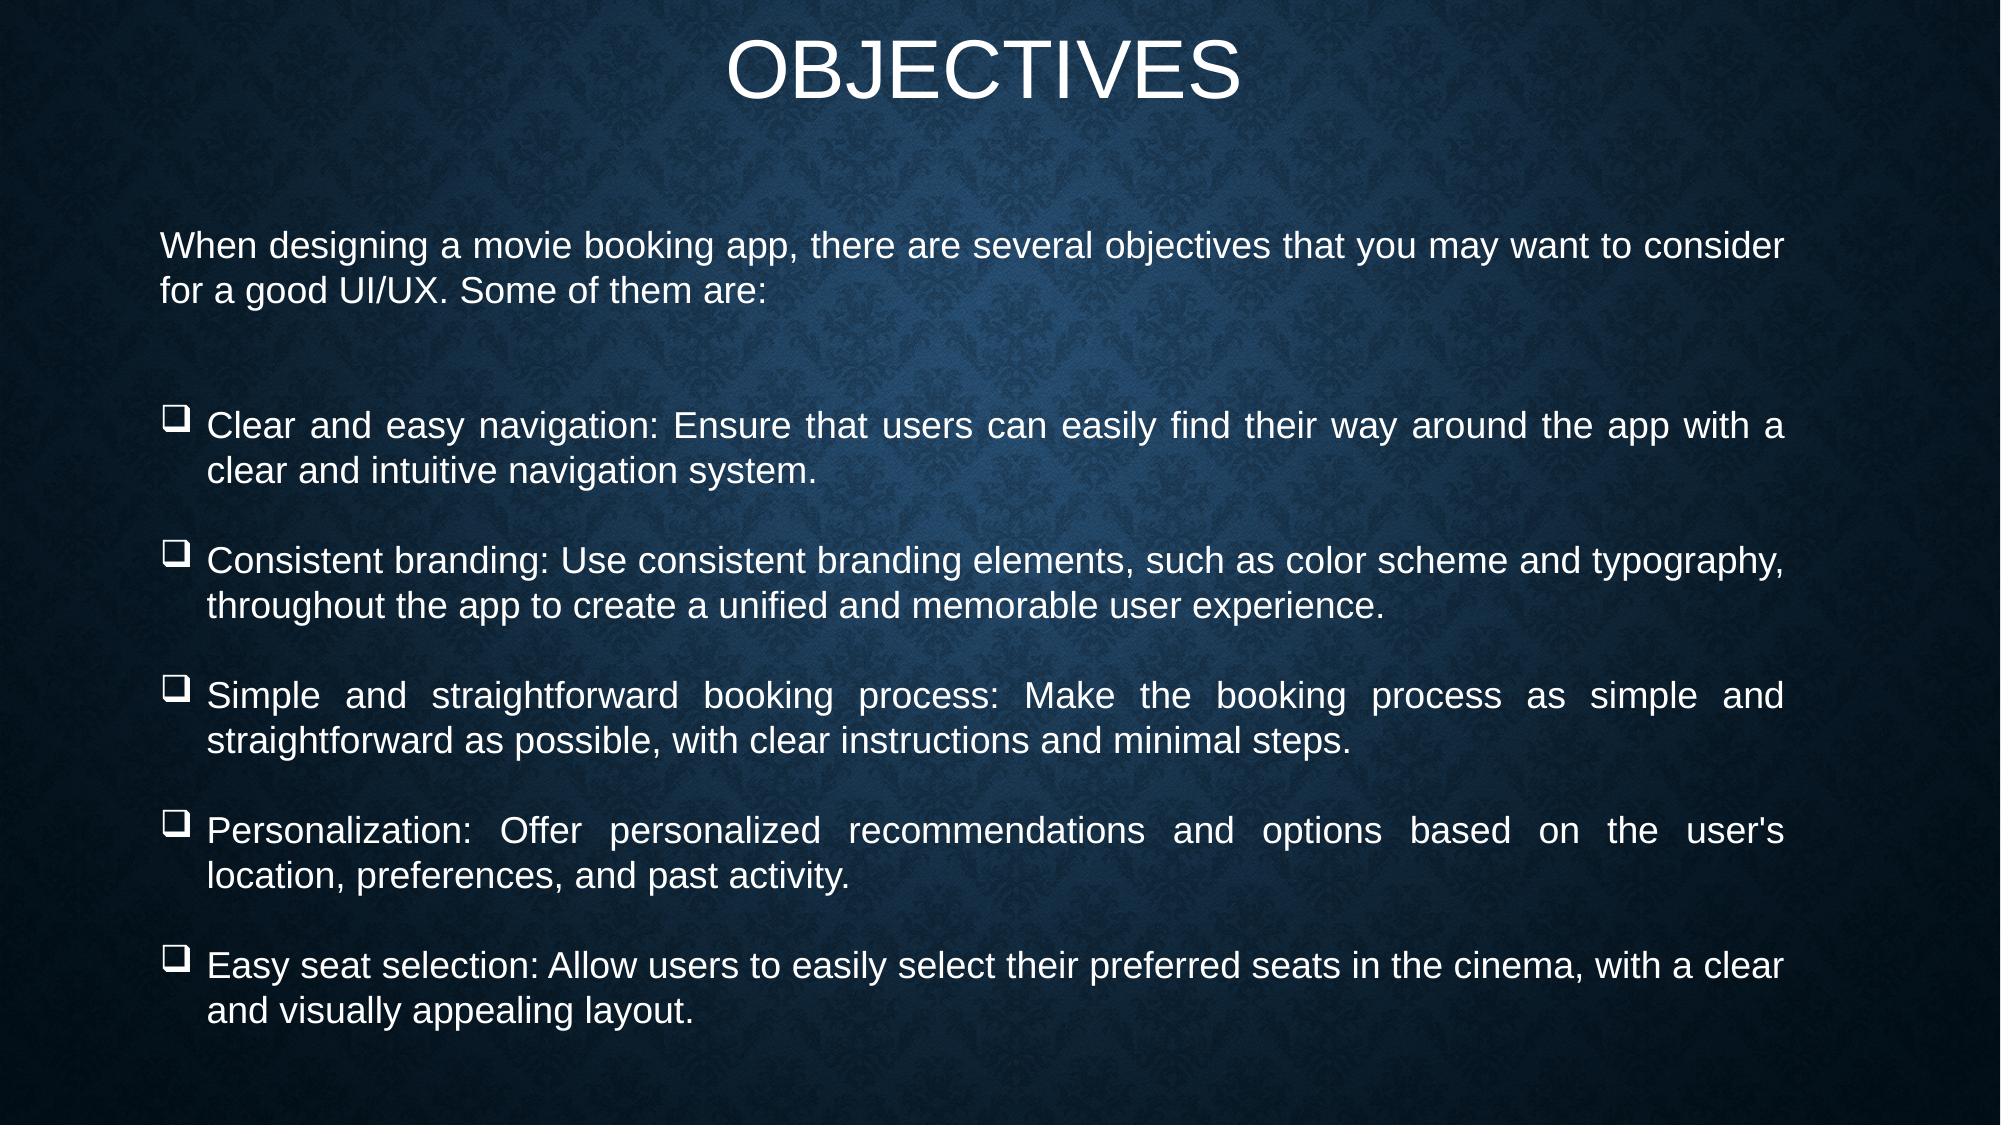

OBJECTIVES
When designing a movie booking app, there are several objectives that you may want to consider for a good UI/UX. Some of them are:

Clear and easy navigation: Ensure that users can easily find their way around the app with a clear and intuitive navigation system.

Consistent branding: Use consistent branding elements, such as color scheme and typography, throughout the app to create a unified and memorable user experience.

Simple and straightforward booking process: Make the booking process as simple and straightforward as possible, with clear instructions and minimal steps.

Personalization: Offer personalized recommendations and options based on the user's location, preferences, and past activity.

Easy seat selection: Allow users to easily select their preferred seats in the cinema, with a clear and visually appealing layout.